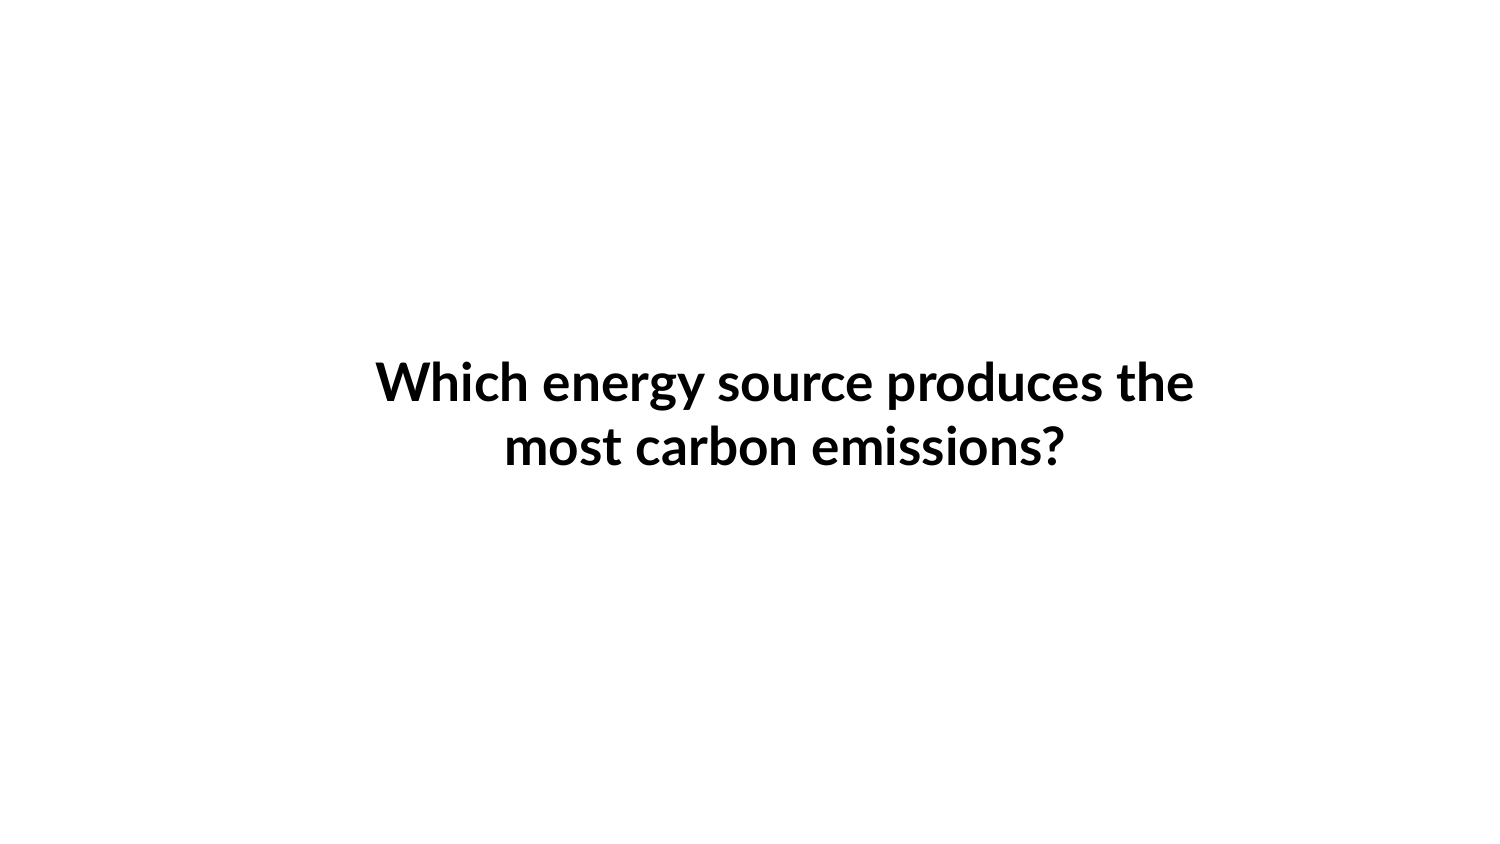

# Which energy source produces the most carbon emissions?